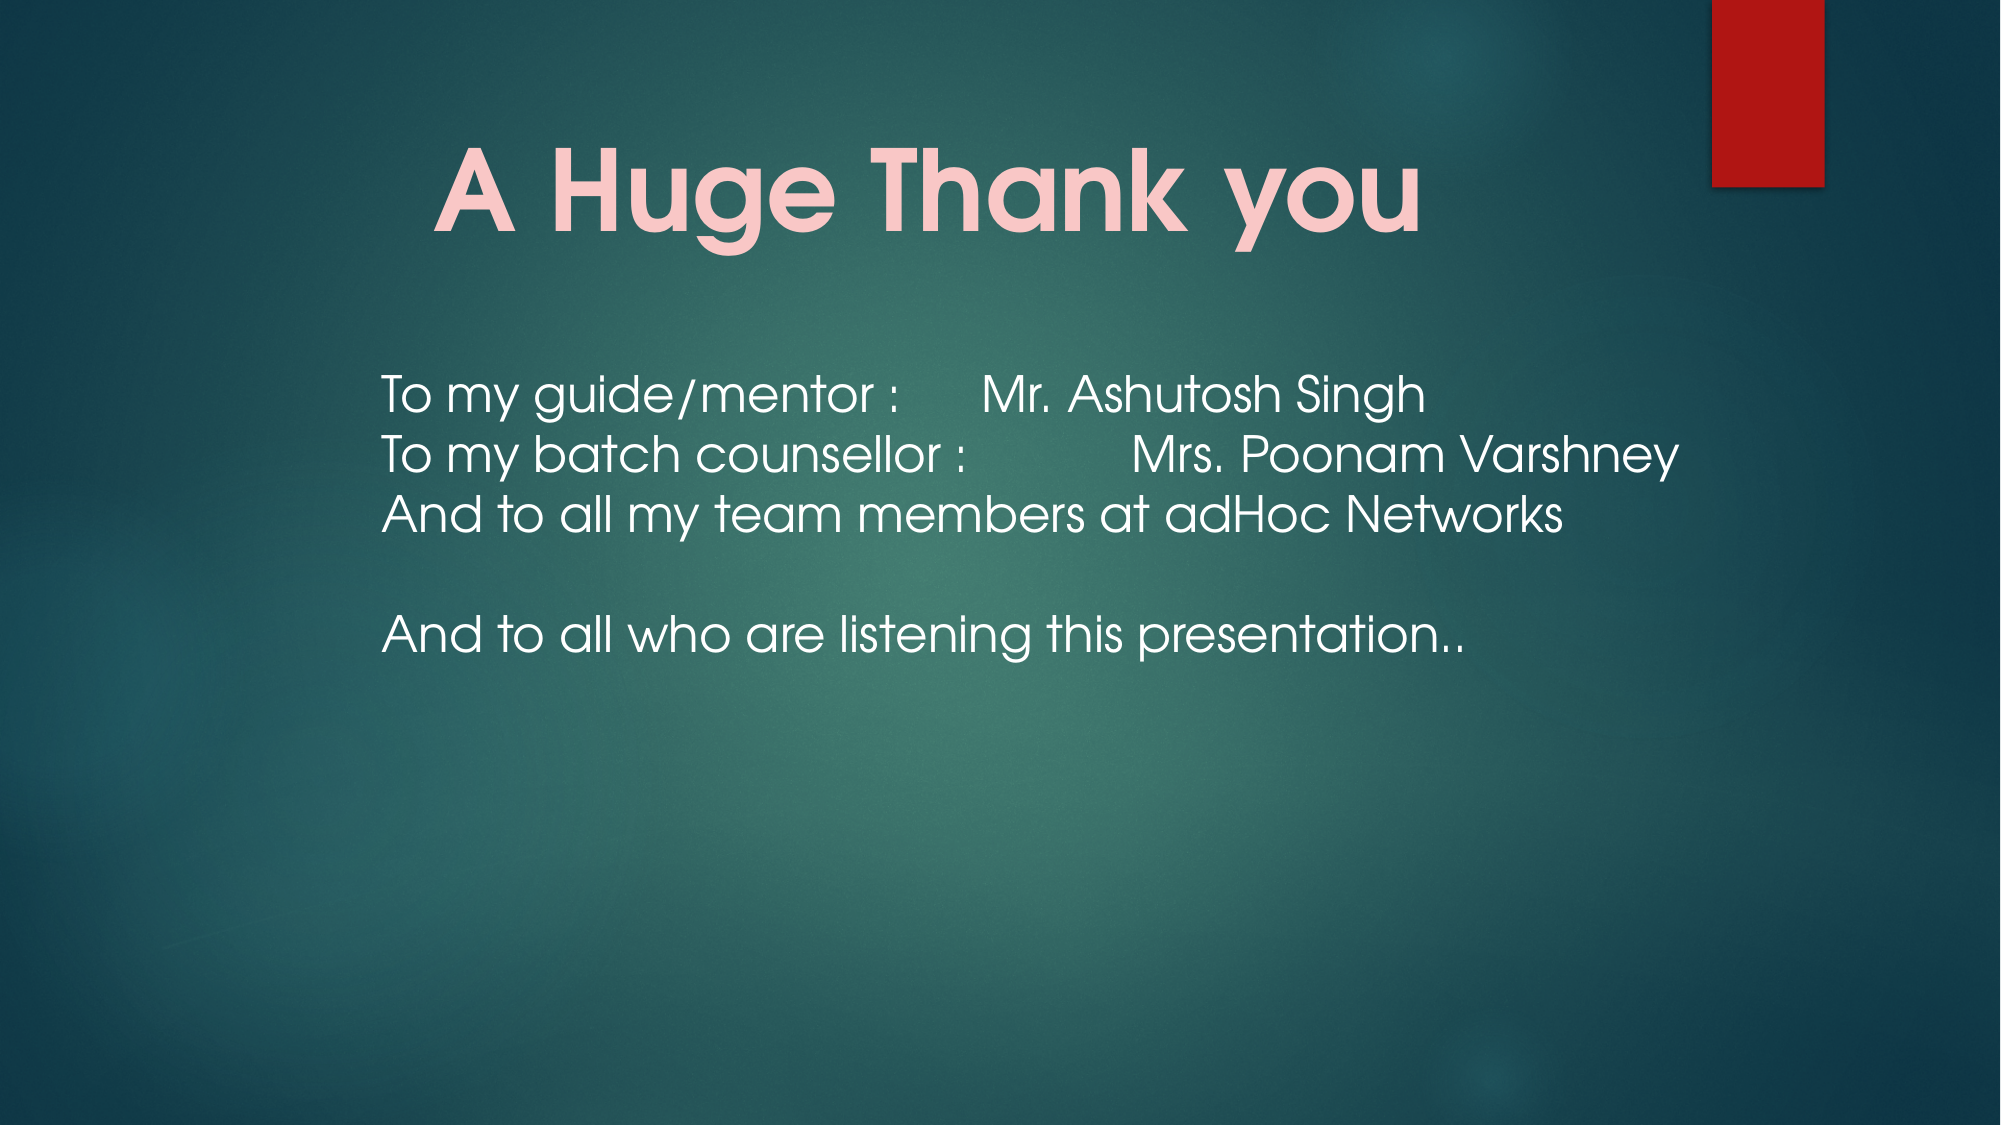

A Huge Thank you
To my guide/mentor : 	Mr. Ashutosh Singh
To my batch counsellor : 	Mrs. Poonam Varshney
And to all my team members at adHoc Networks

And to all who are listening this presentation..